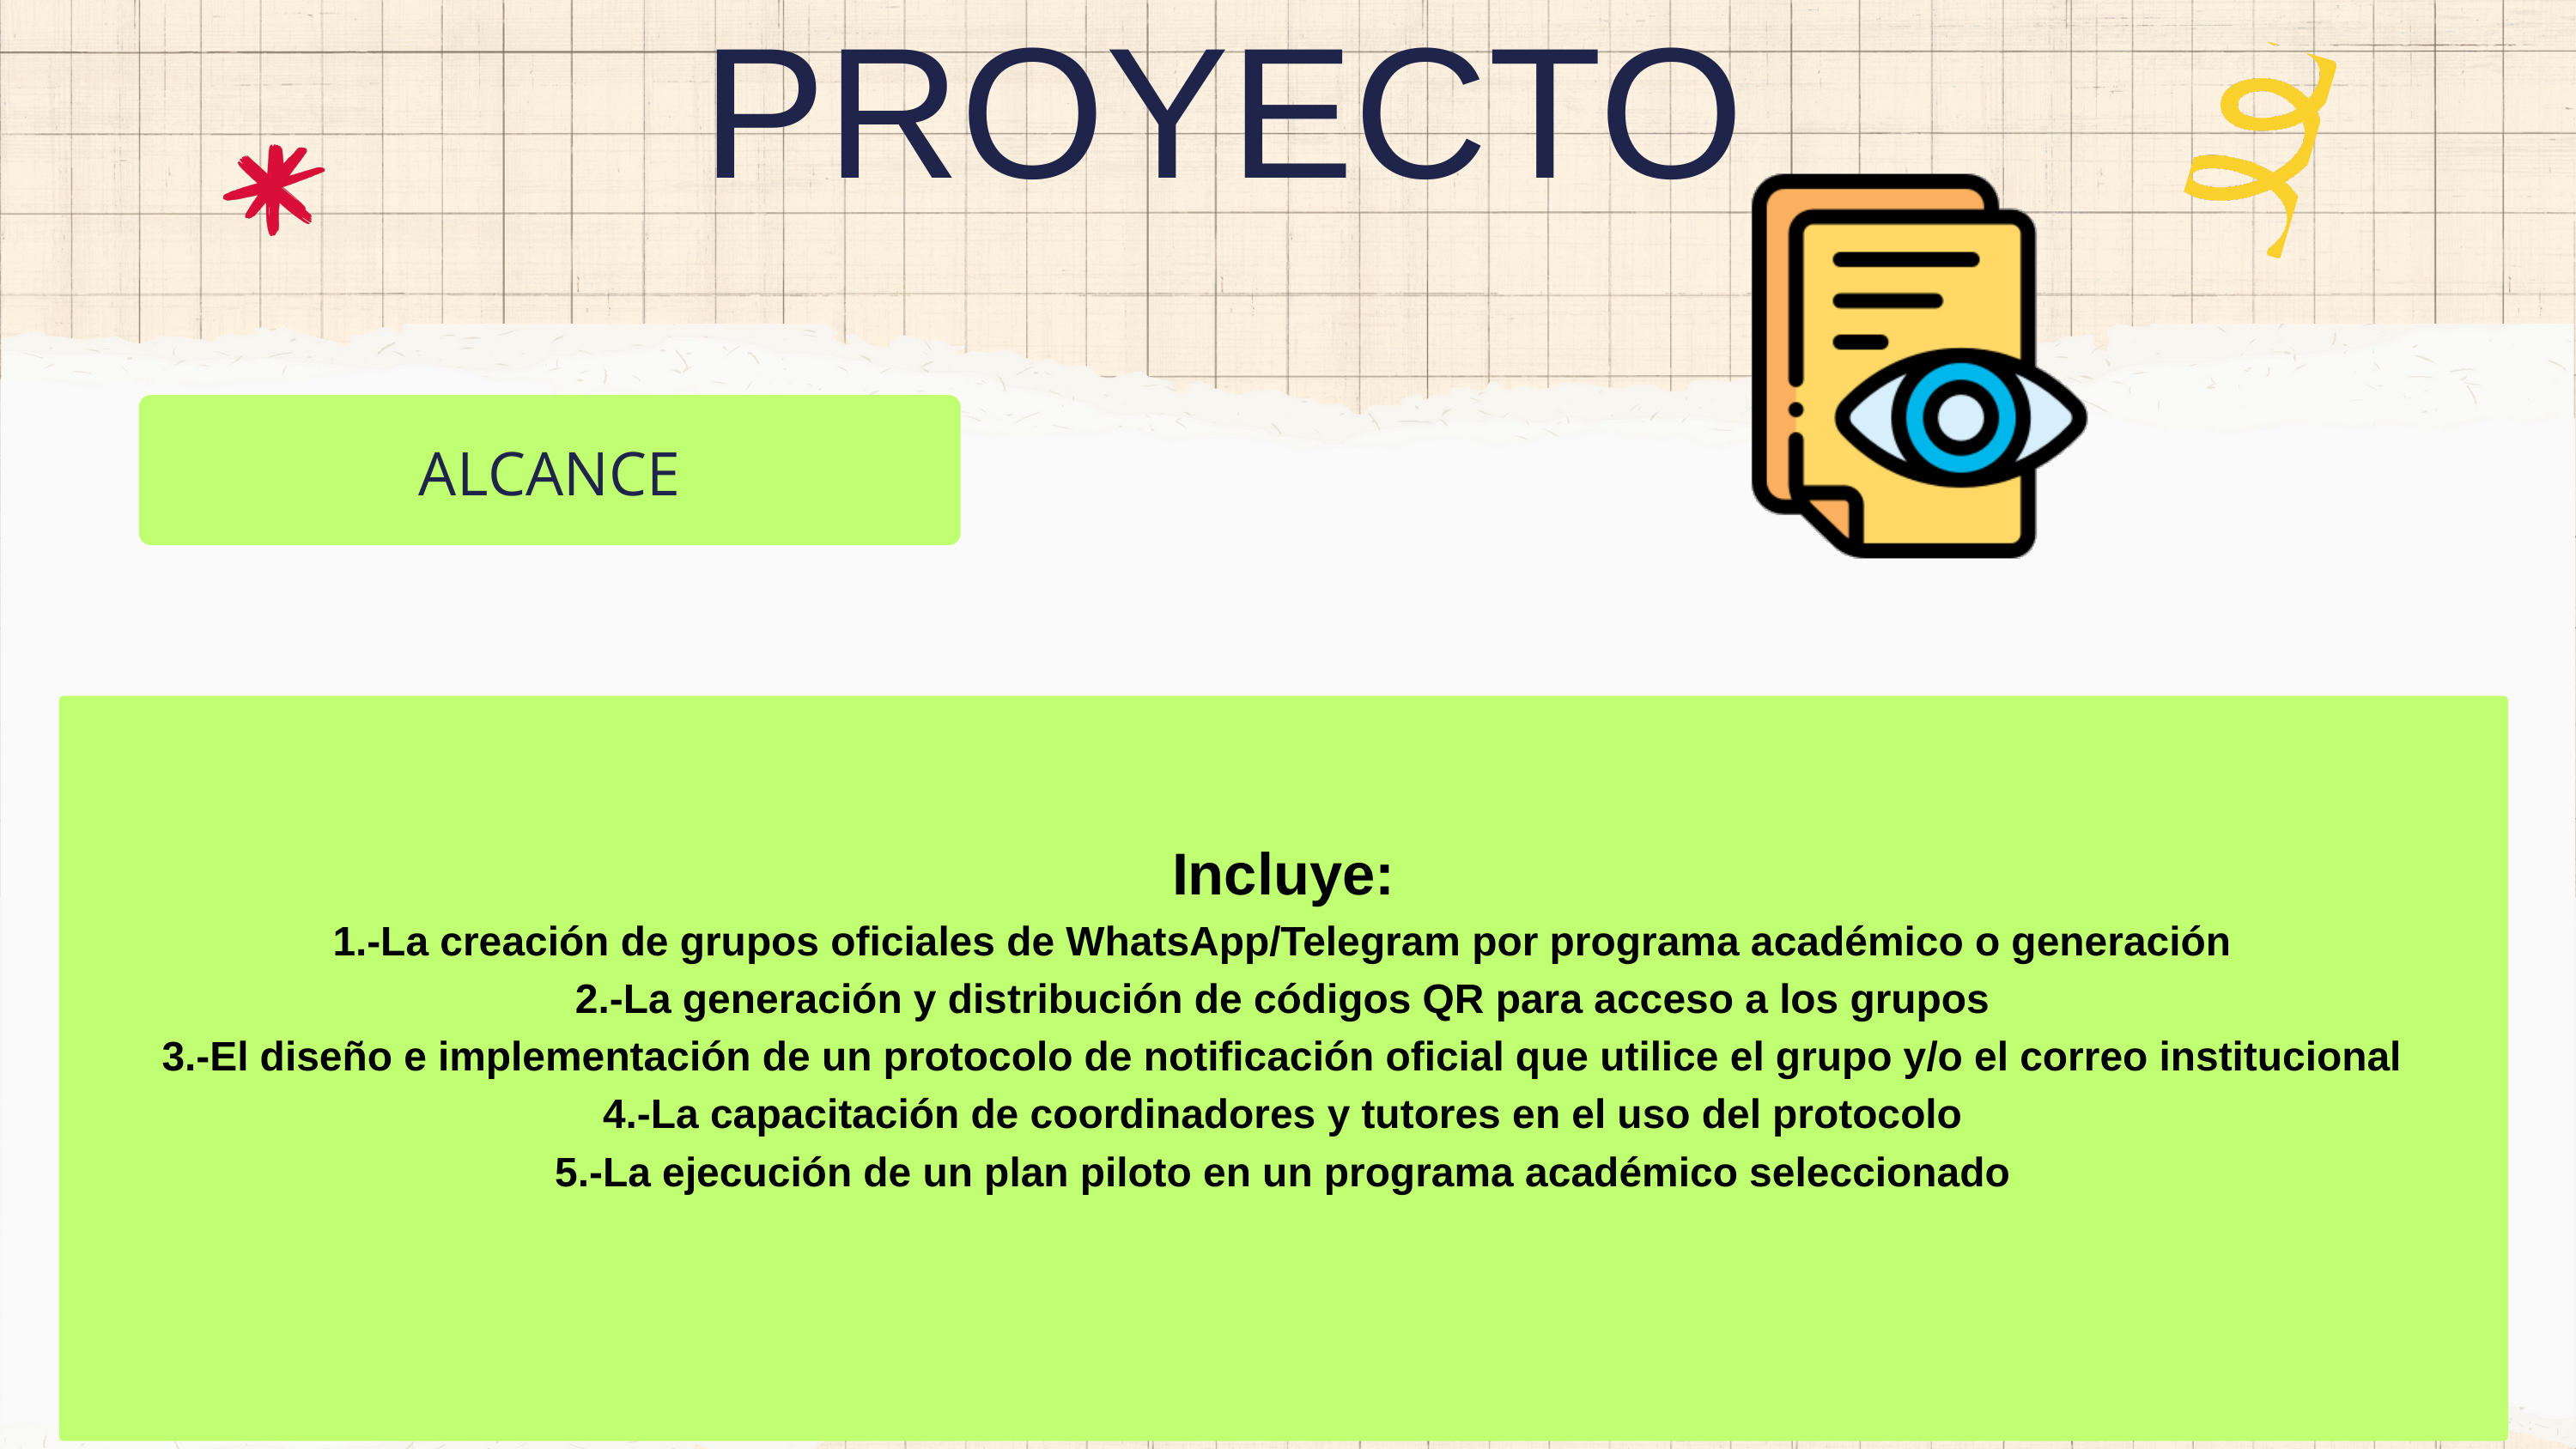

PROYECTO

ALCANCE

Incluye:
1.-La creación de grupos oficiales de WhatsApp/Telegram por programa académico o generación
2.-La generación y distribución de códigos QR para acceso a los grupos
3.-El diseño e implementación de un protocolo de notificación oficial que utilice el grupo y/o el correo institucional
4.-La capacitación de coordinadores y tutores en el uso del protocolo
5.-La ejecución de un plan piloto en un programa académico seleccionado